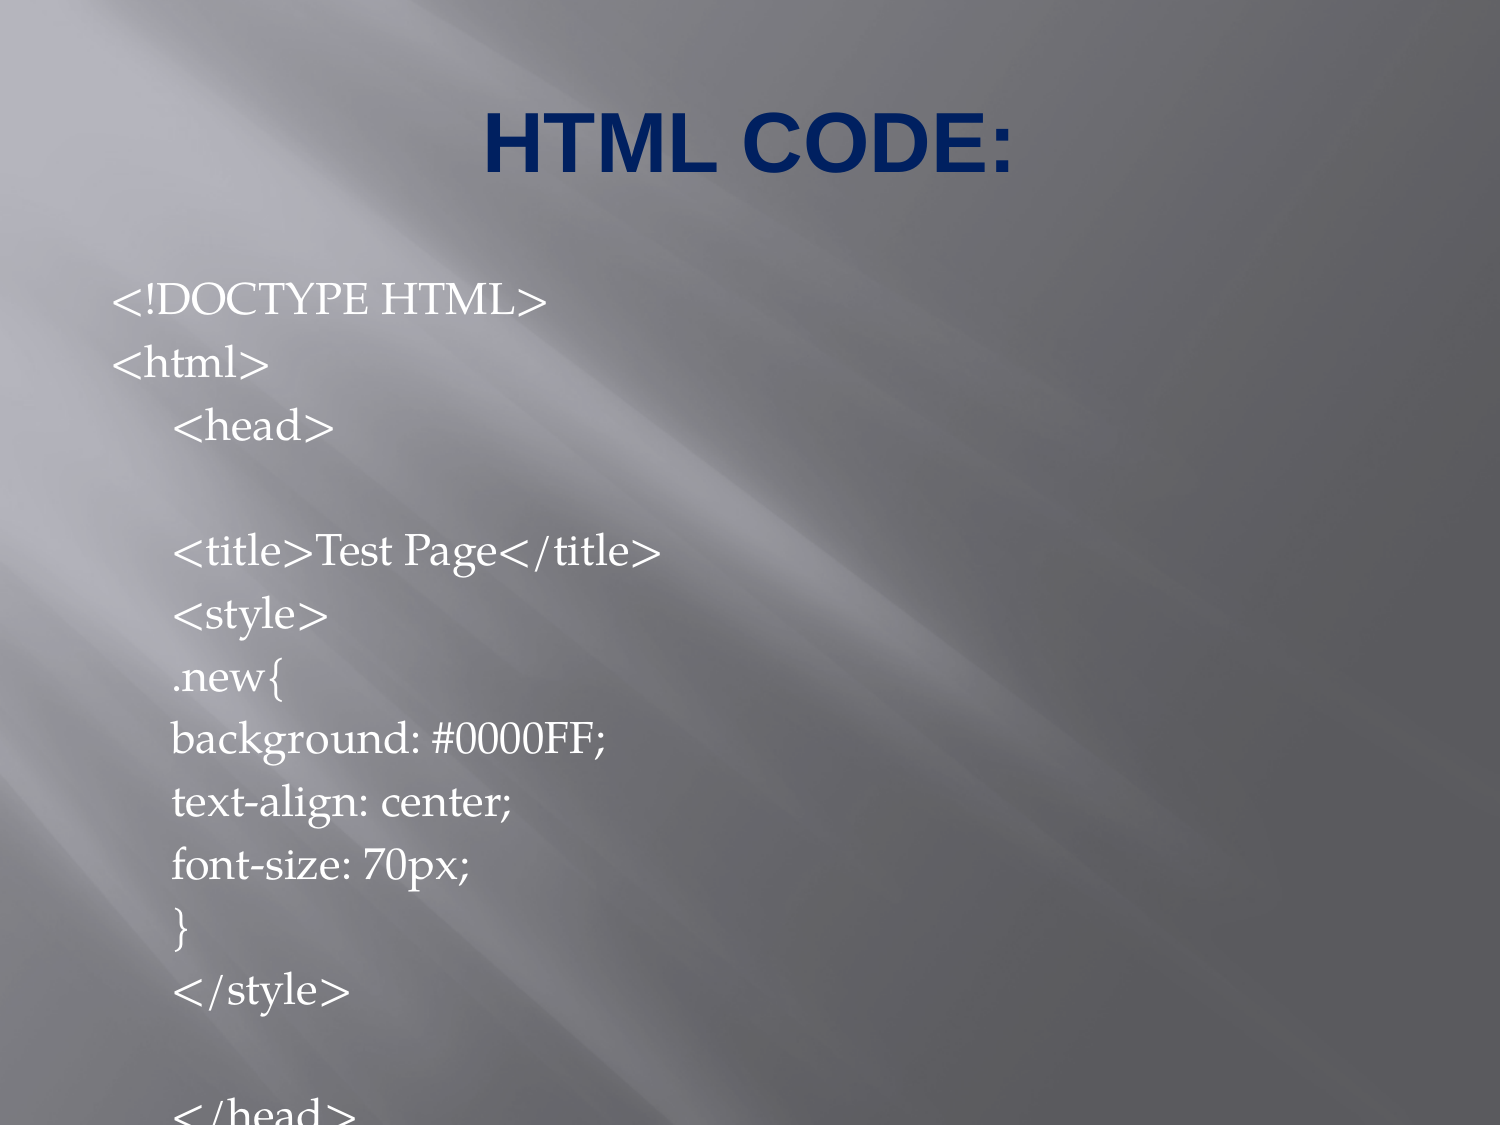

# HTML CODE:
<!DOCTYPE HTML>
<html>
	<head>

		<title>Test Page</title>
		<style>
		.new{
			background: #0000FF;
			text-align: center;
			font-size: 70px;
		}
		</style>

	</head>